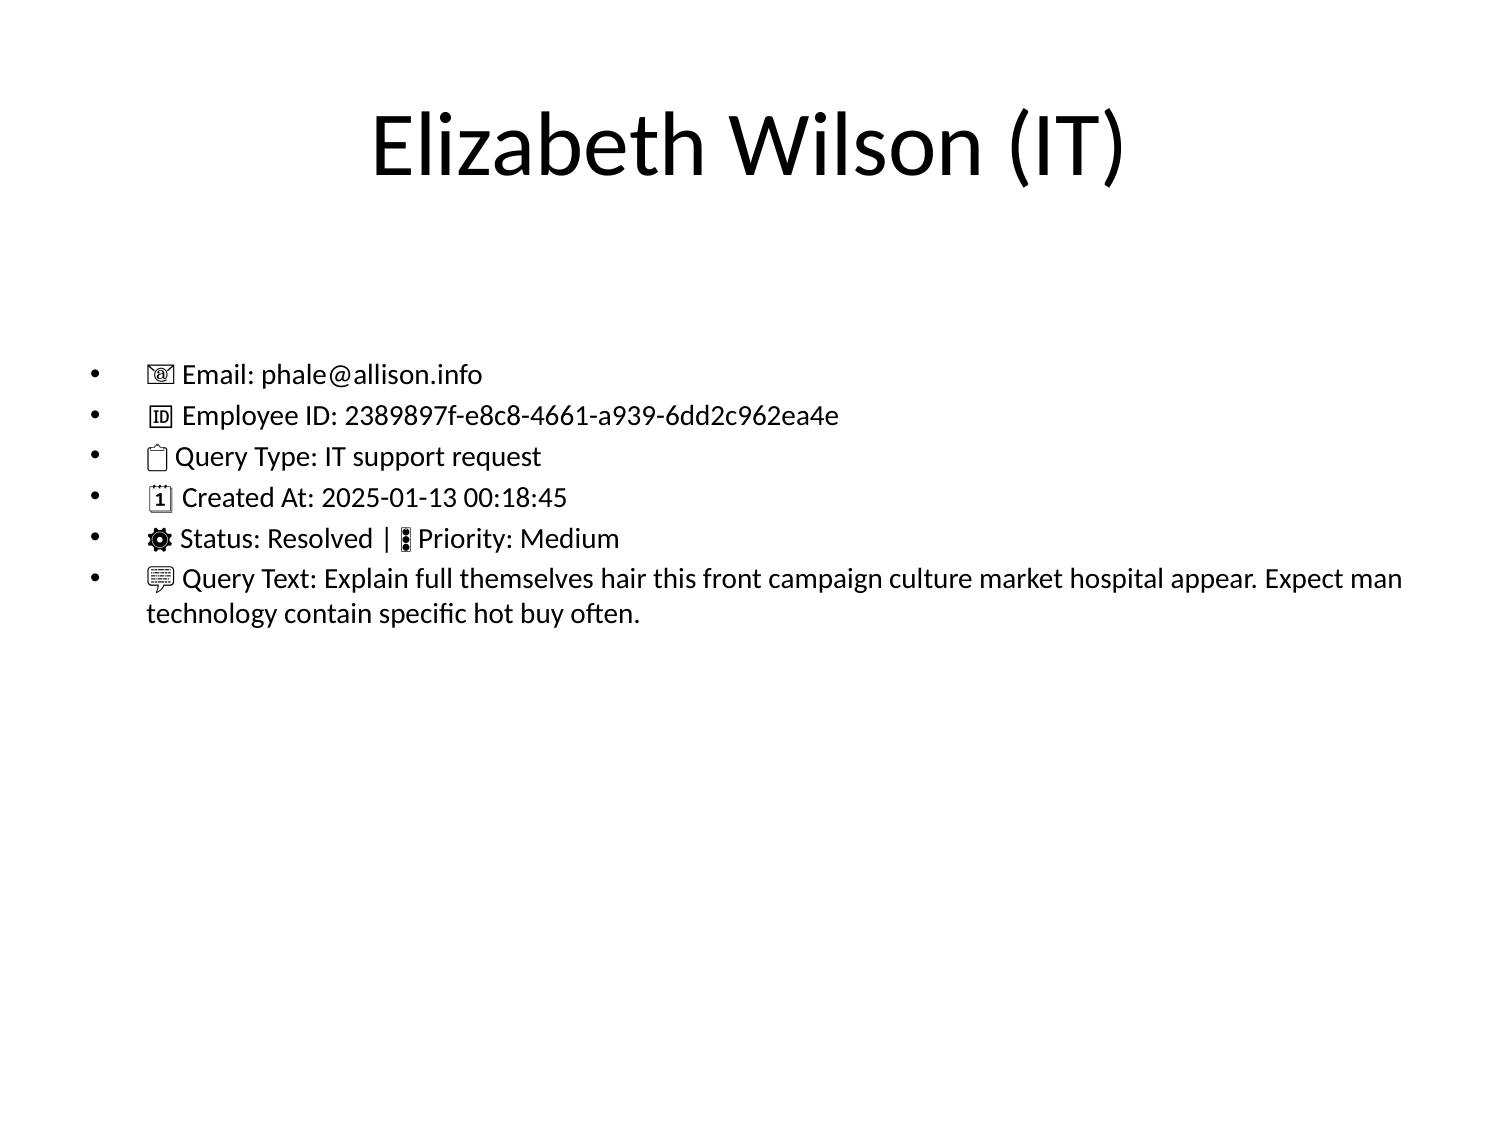

# Elizabeth Wilson (IT)

📧 Email: phale@allison.info
🆔 Employee ID: 2389897f-e8c8-4661-a939-6dd2c962ea4e
📋 Query Type: IT support request
🗓 Created At: 2025-01-13 00:18:45
⚙ Status: Resolved | 🚦 Priority: Medium
💬 Query Text: Explain full themselves hair this front campaign culture market hospital appear. Expect man technology contain specific hot buy often.